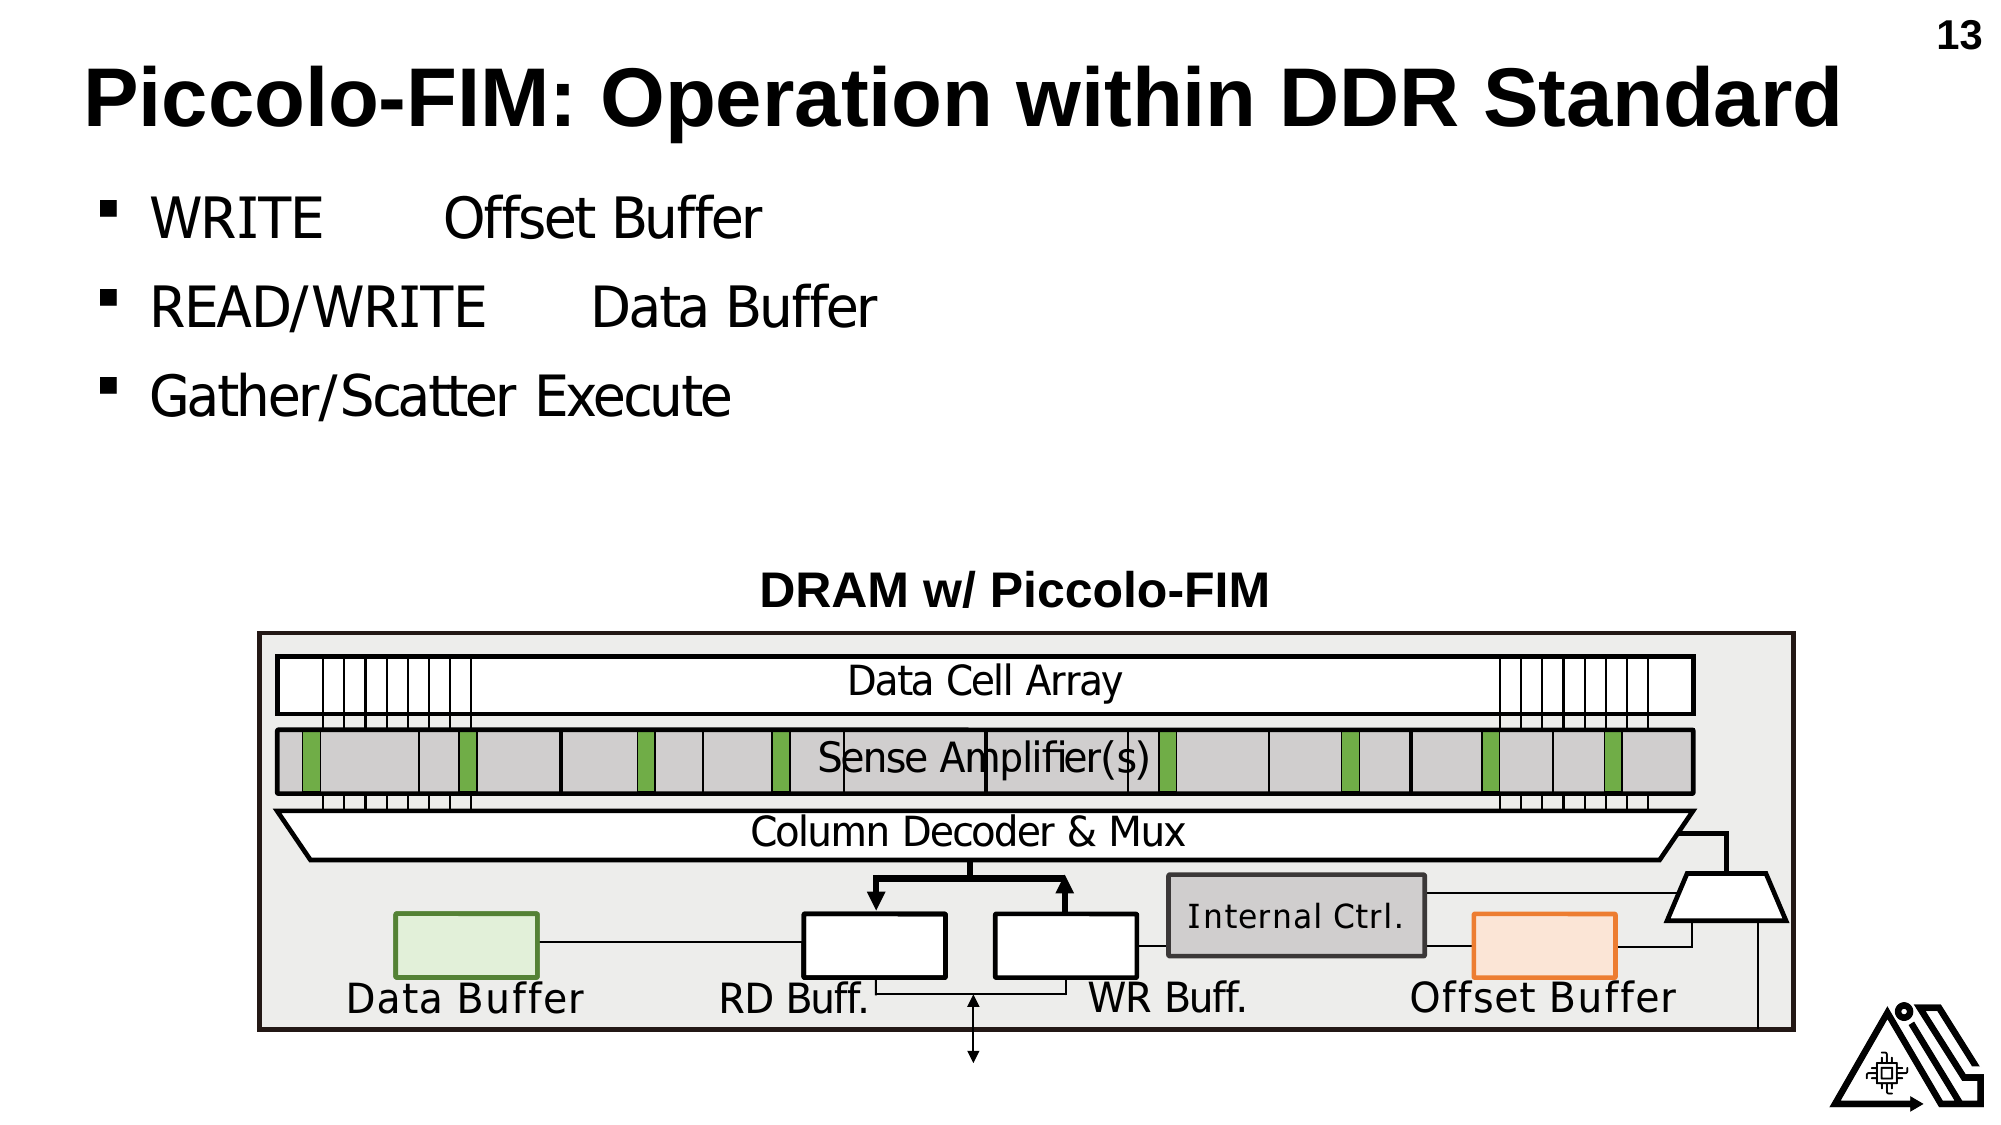

13
Piccolo-FIM: Operation within DDR Standard
WRITE 		Offset Buffer
READ/WRITE 	Data Buffer
Gather/Scatter Execute
DRAM w/ Piccolo-FIM

Data Cell Array

Sense Amplifier(s)

Column Decoder & Mux

WR Buff.
RD Buff.

Internal Ctrl.

Offset Buffer
Data Buffer